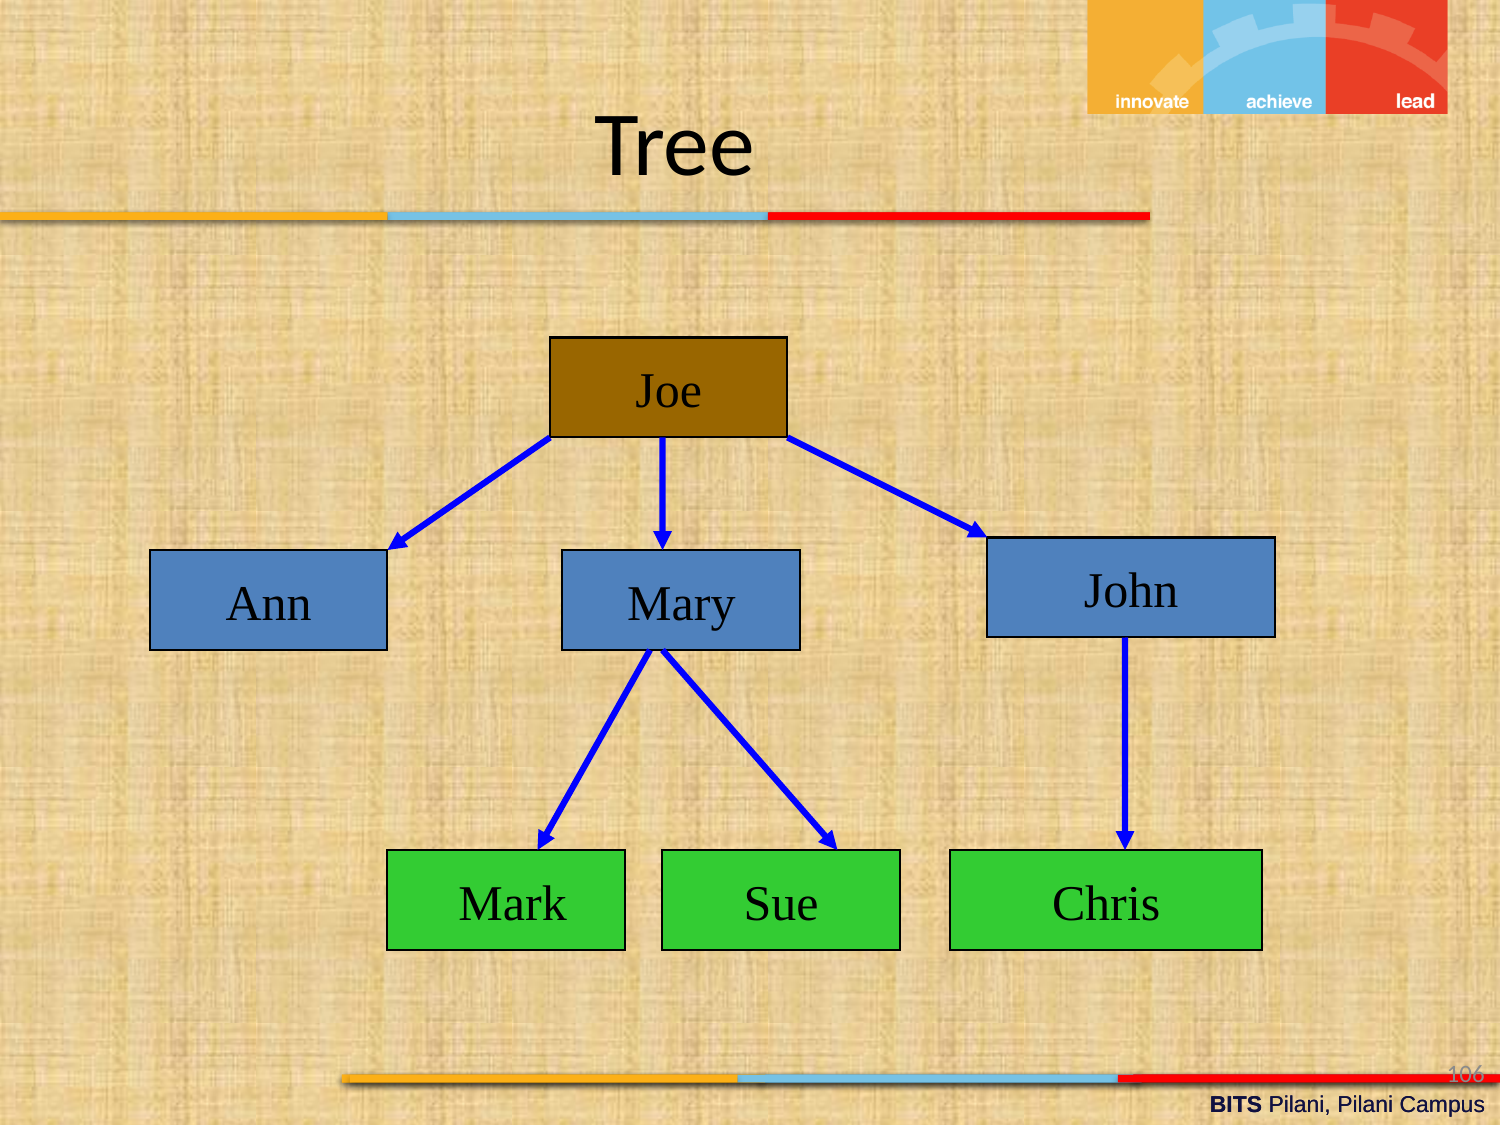

Tree
Joe

John
Ann
Mary

 Mark
Sue
Chris
106